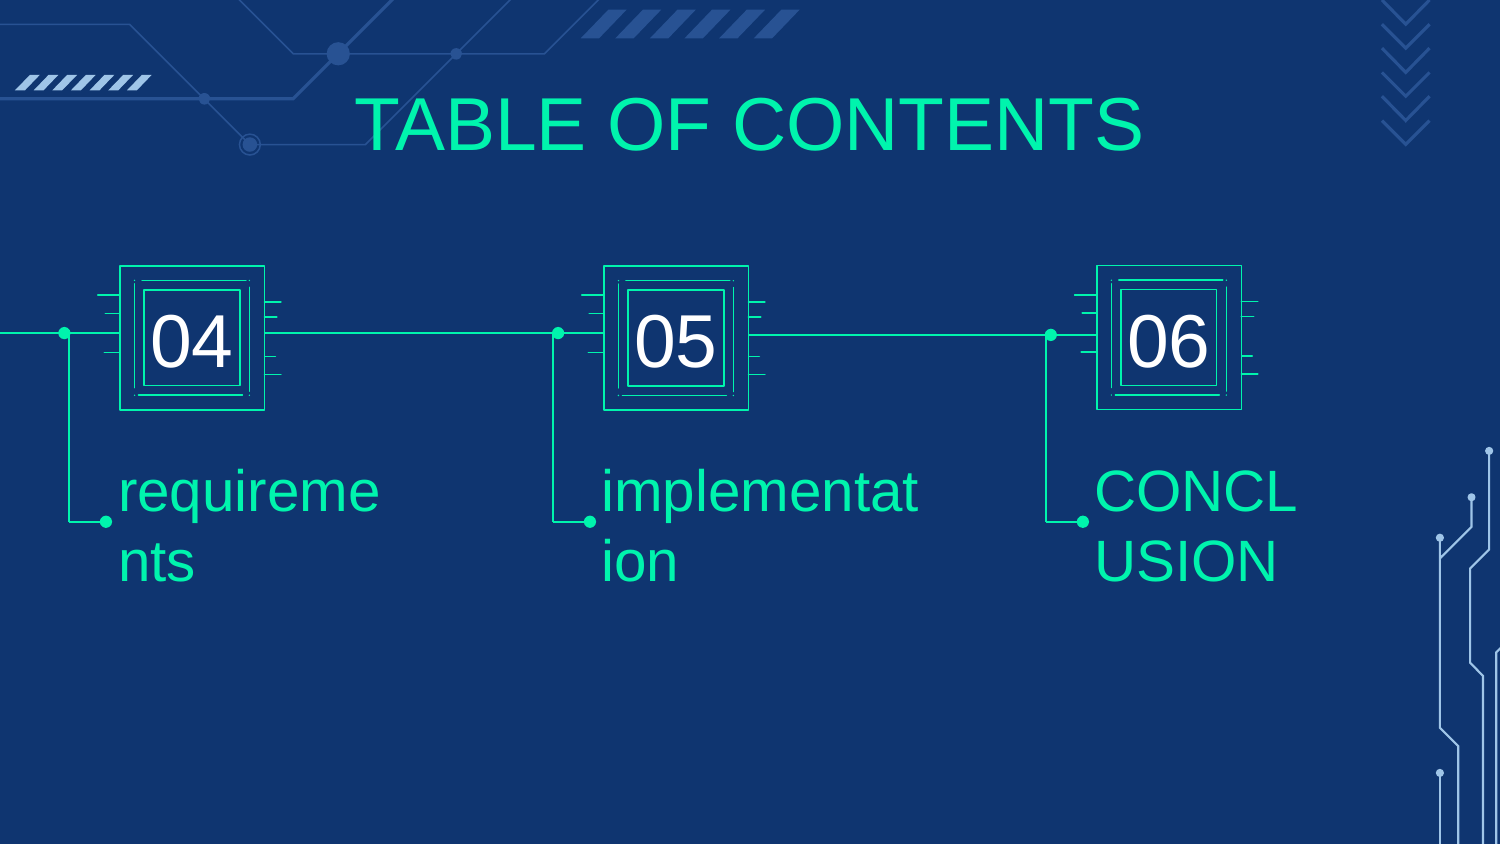

# TABLE OF CONTENTS
04
05
06
requirements
implementation
CONCLUSION